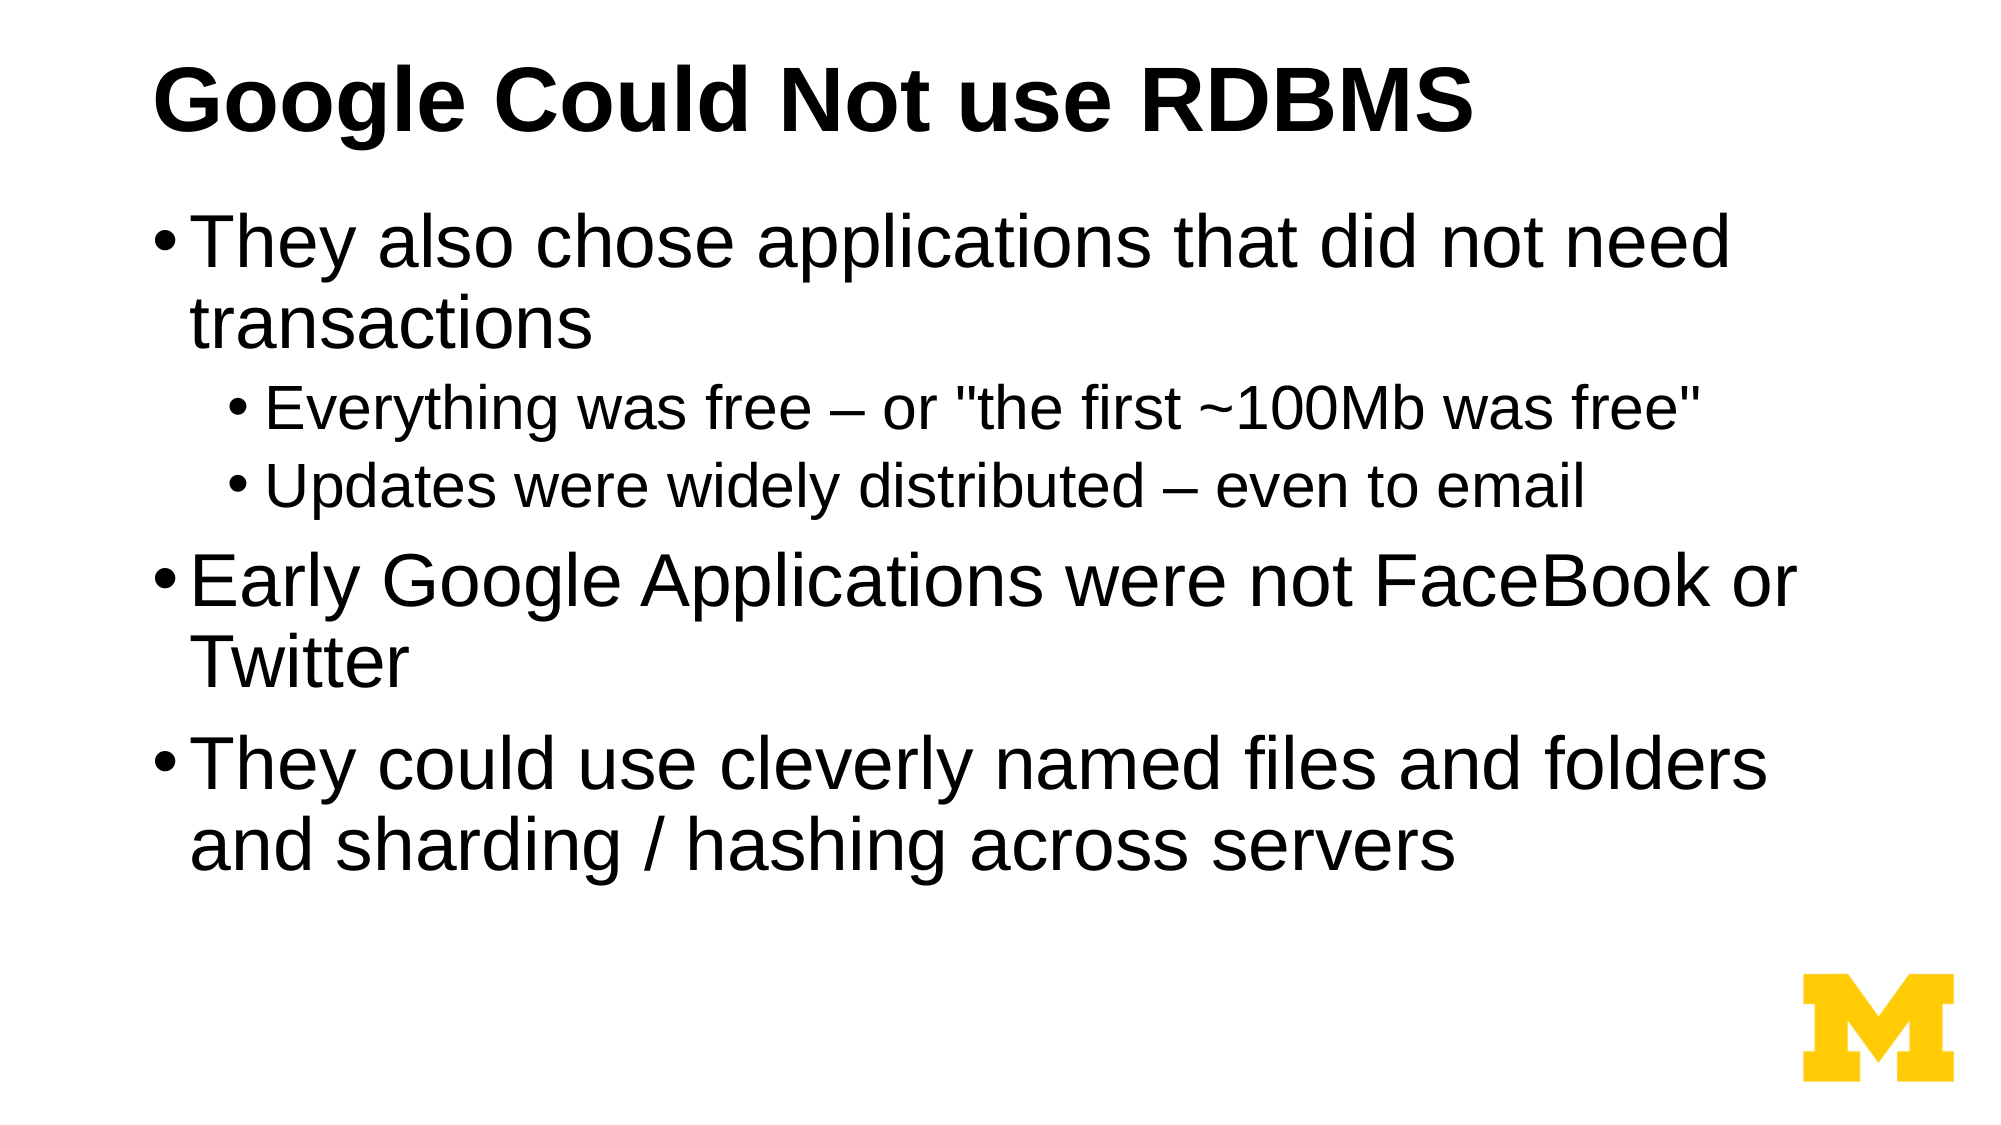

# Google Could Not use RDBMS
They also chose applications that did not need transactions
Everything was free – or "the first ~100Mb was free"
Updates were widely distributed – even to email
Early Google Applications were not FaceBook or Twitter
They could use cleverly named files and folders and sharding / hashing across servers